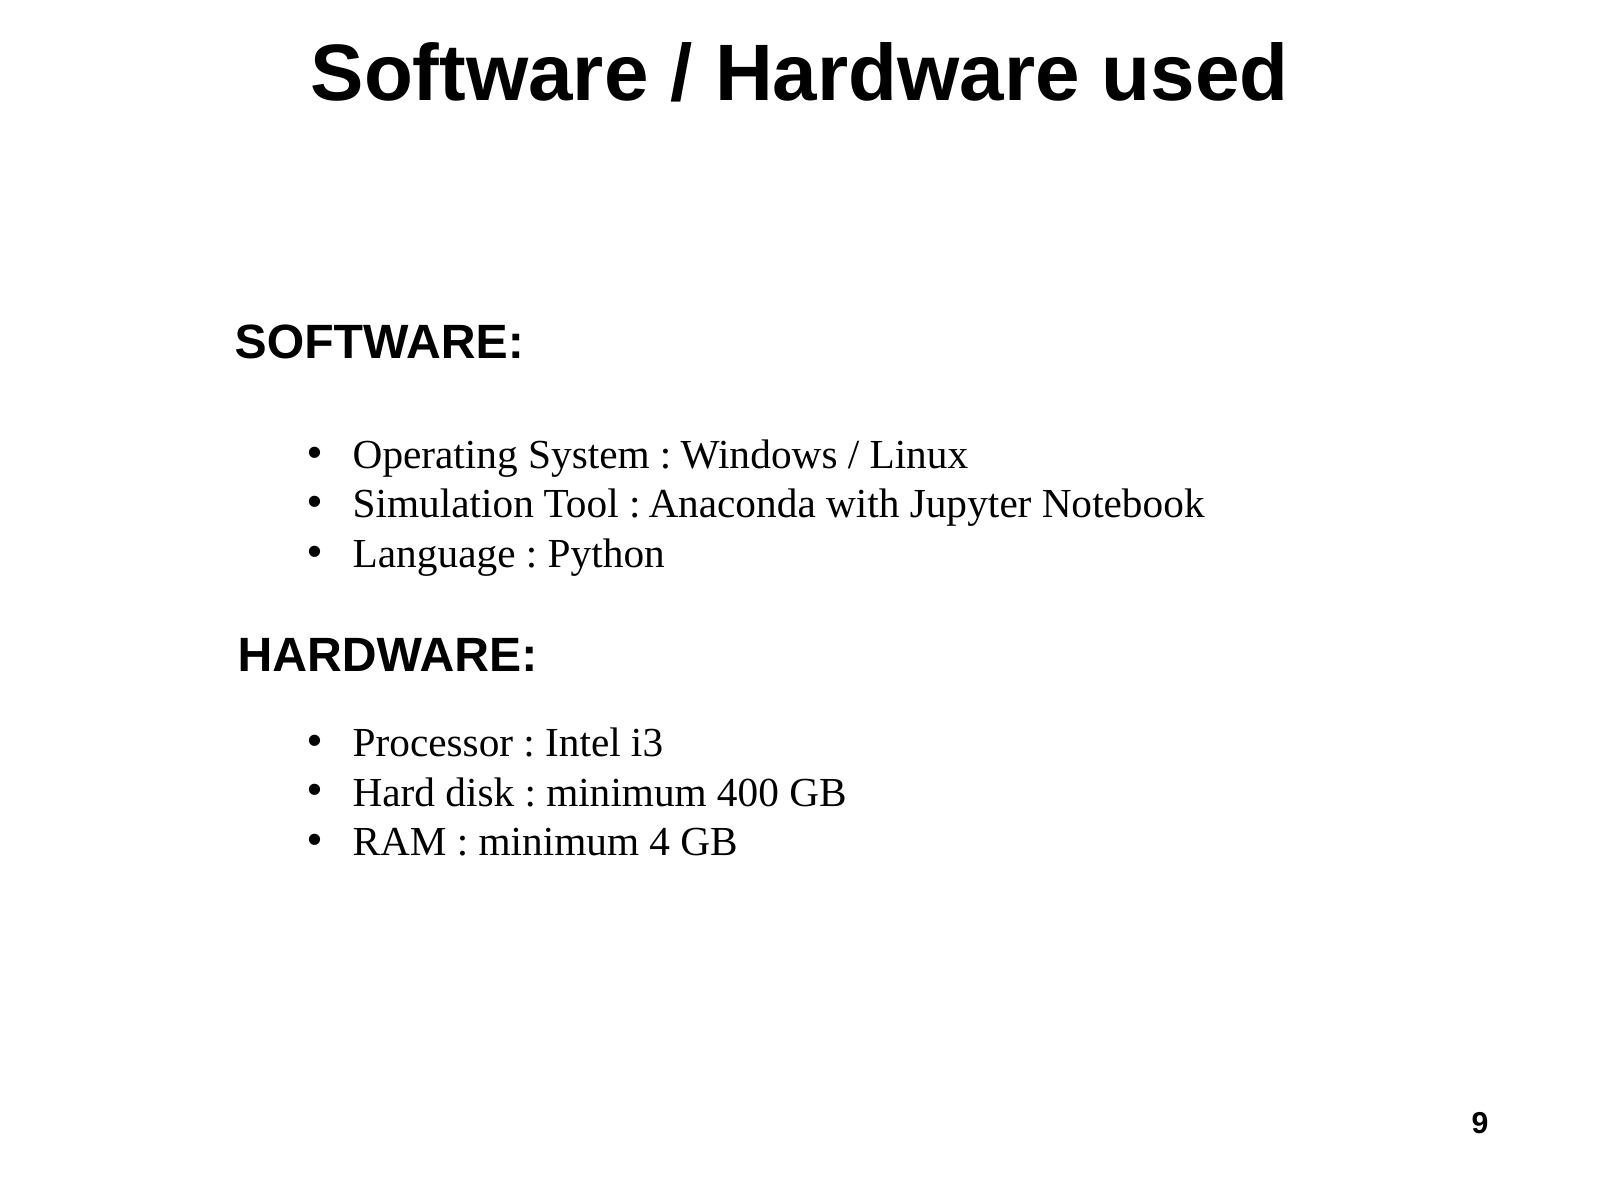

Software / Hardware used
SOFTWARE:
 Operating System : Windows / Linux
 Simulation Tool : Anaconda with Jupyter Notebook
 Language : Python
HARDWARE:
 Processor : Intel i3
 Hard disk : minimum 400 GB
 RAM : minimum 4 GB

9